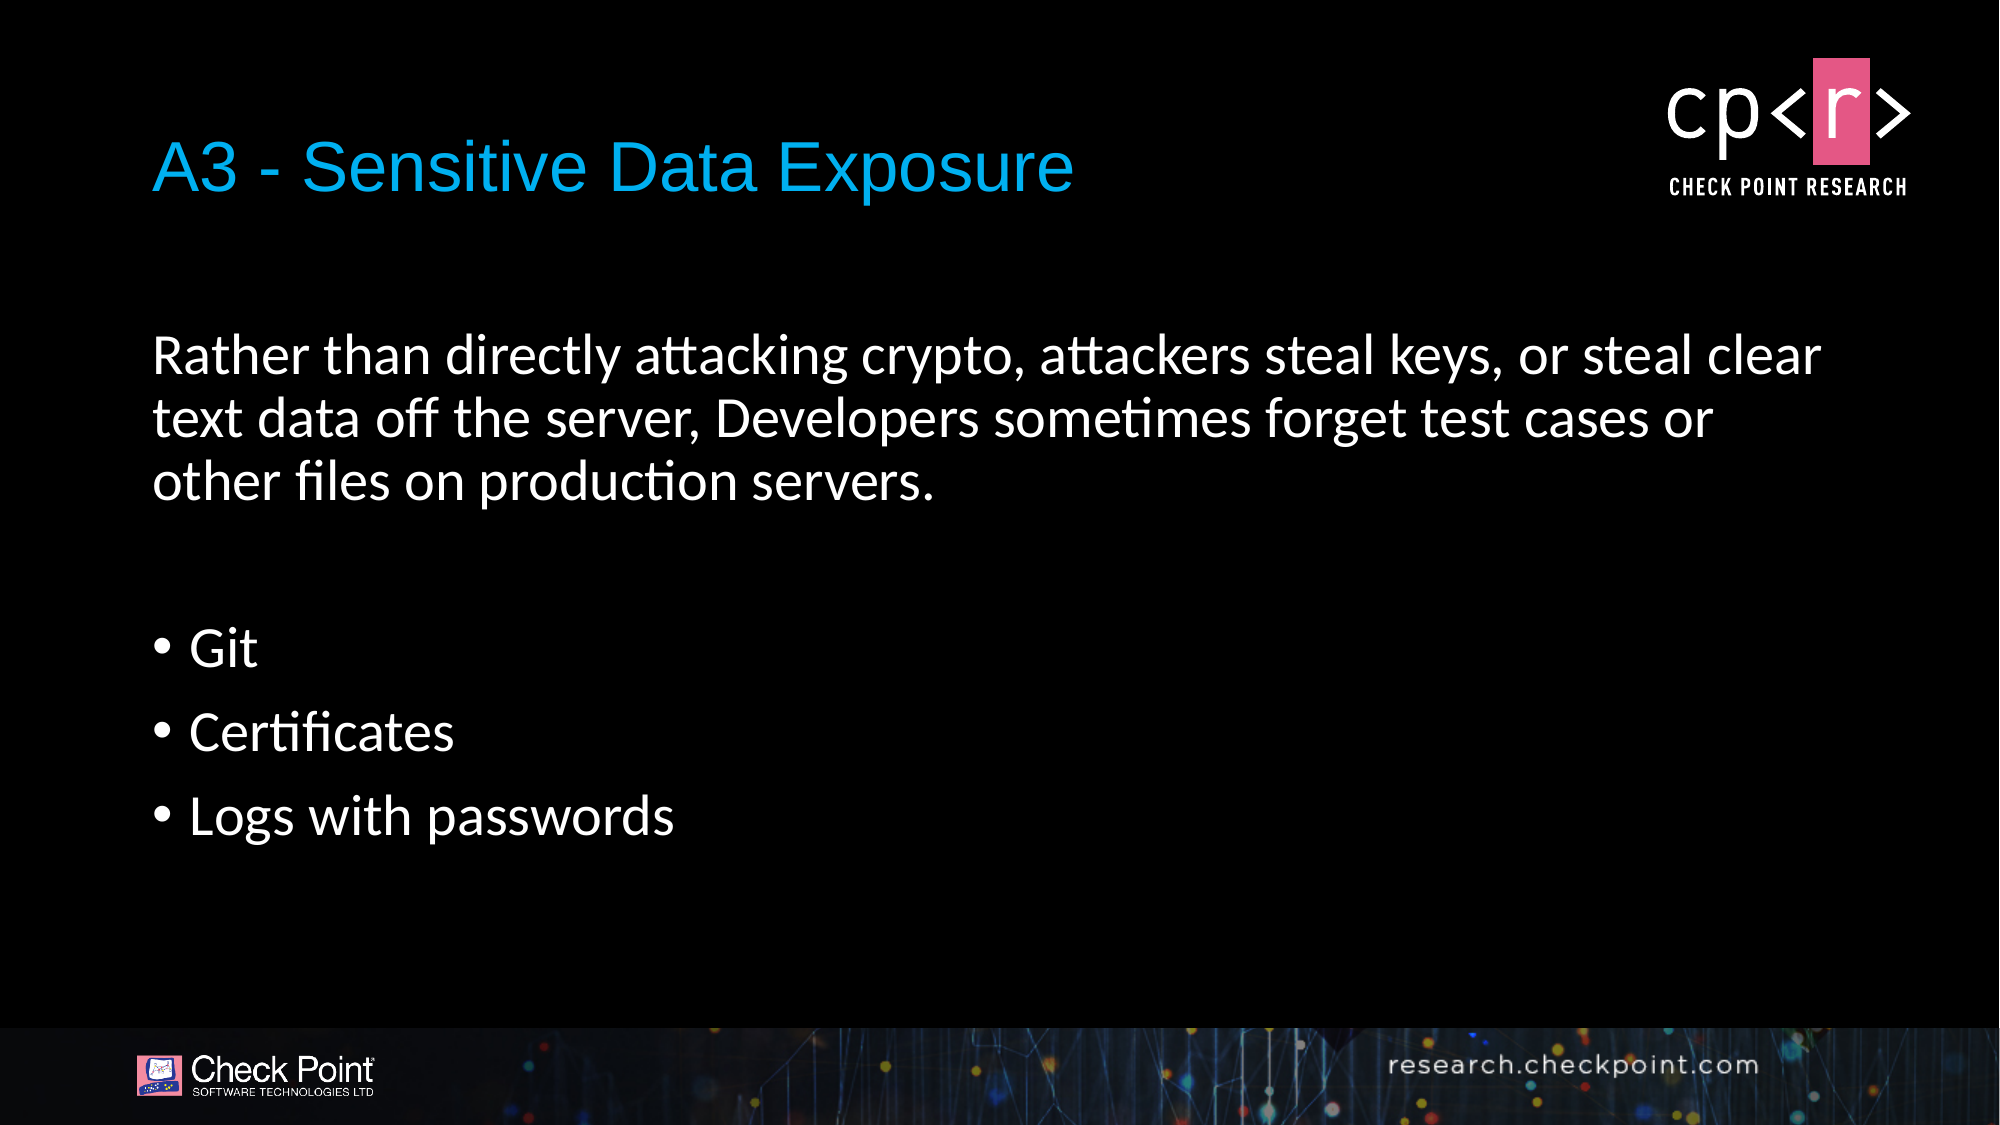

# A3 - Sensitive Data Exposure
Rather than directly attacking crypto, attackers steal keys, or steal clear text data off the server, Developers sometimes forget test cases or other files on production servers.

Git
Certificates
Logs with passwords